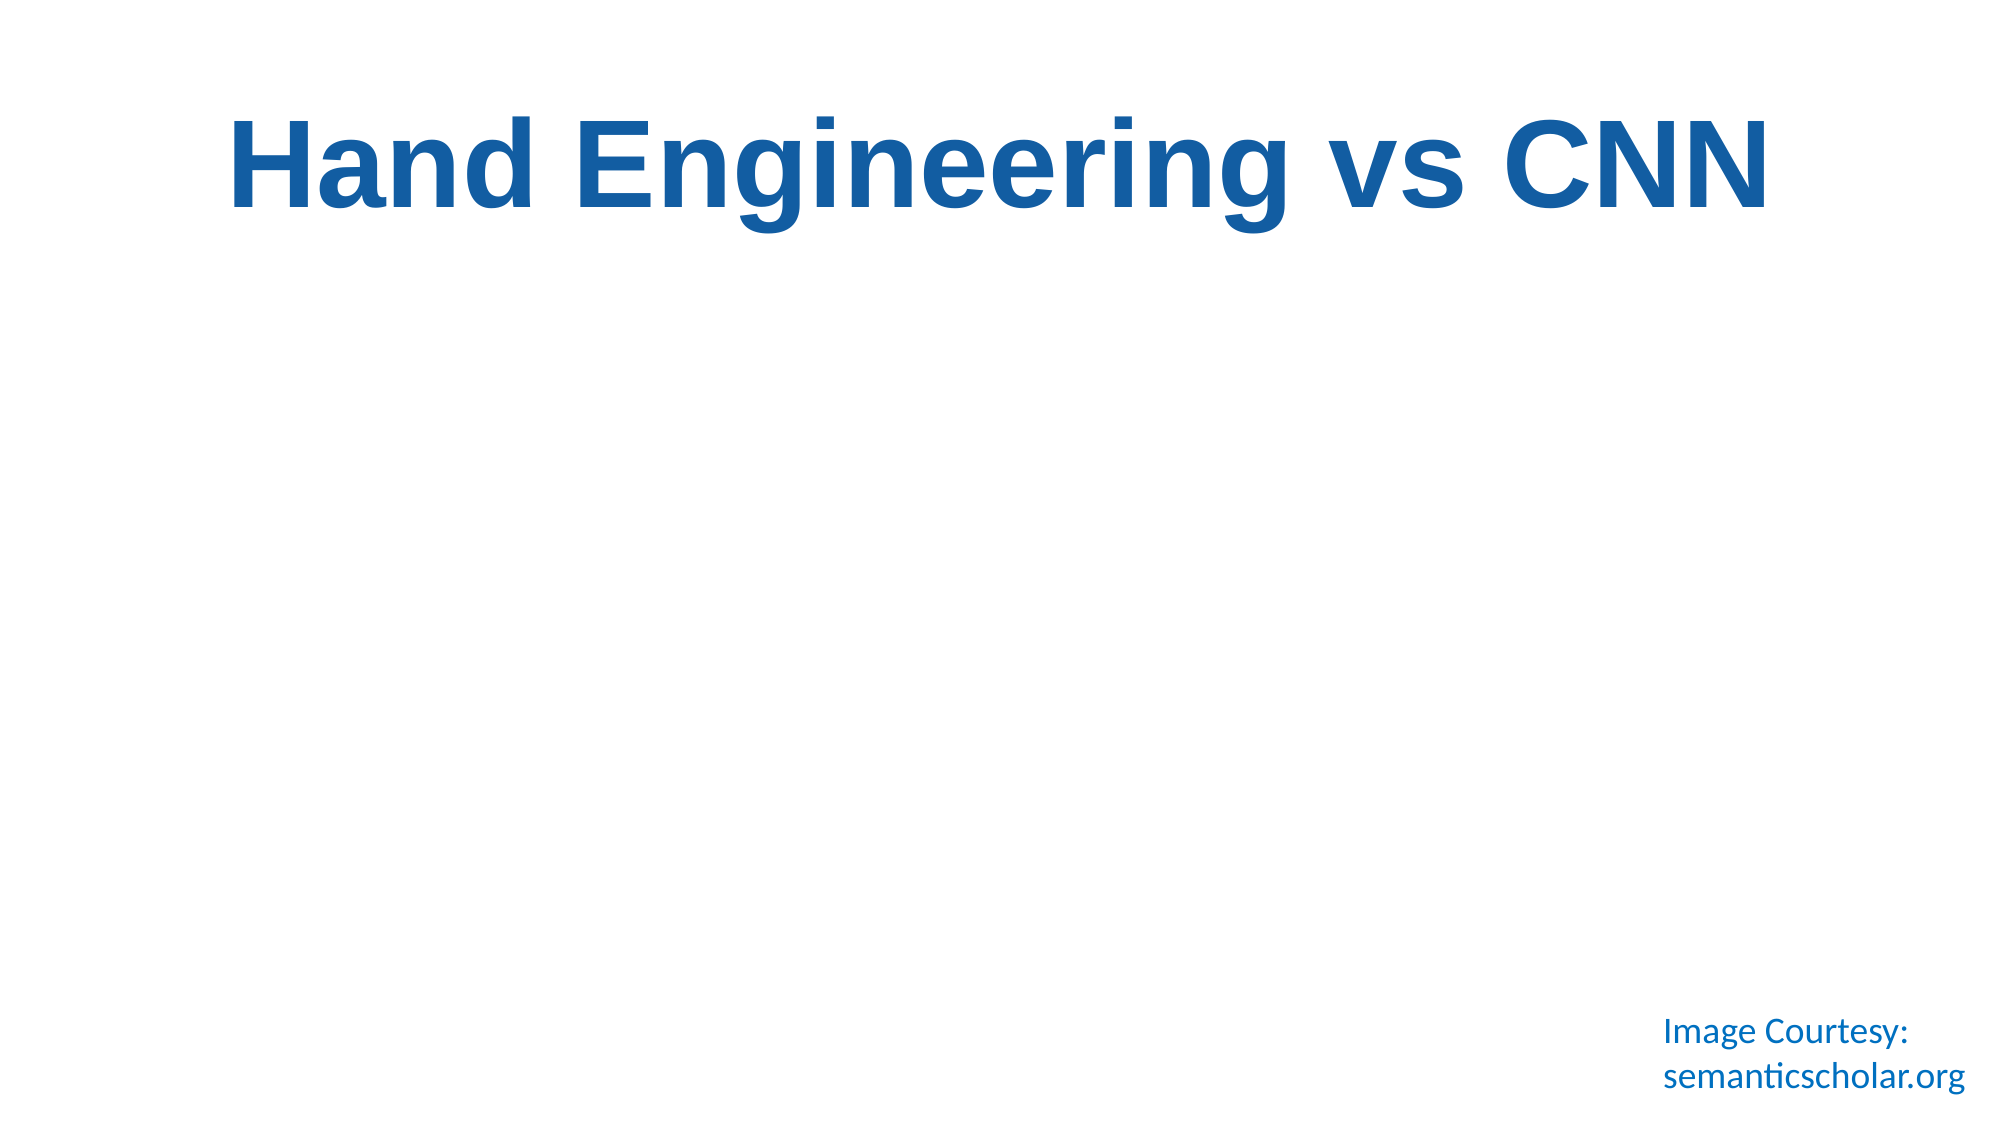

# Hand Engineering vs CNN
Image Courtesy: semanticscholar.org